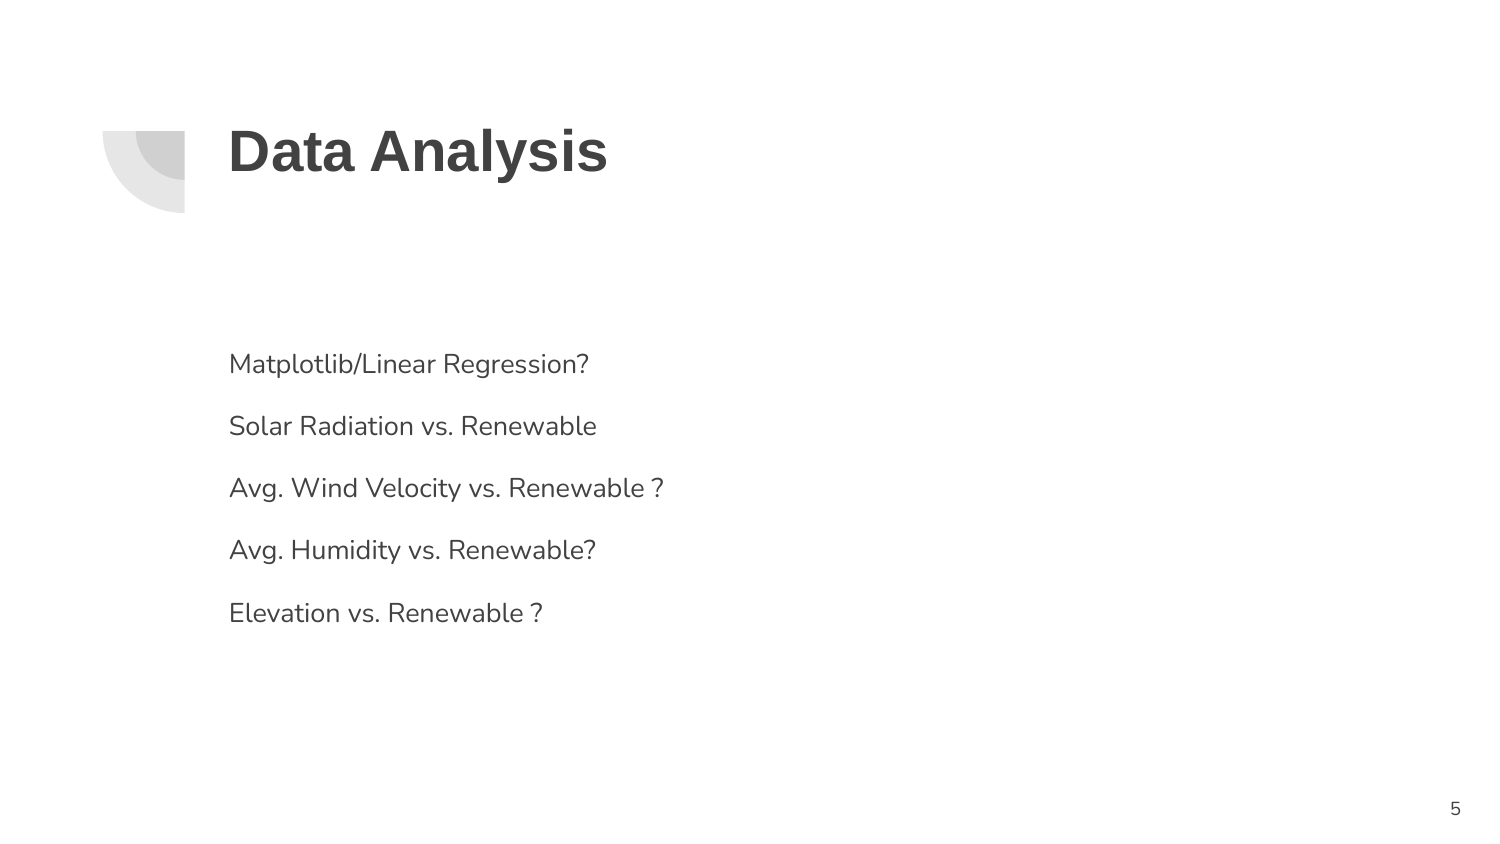

# Data Analysis
Matplotlib/Linear Regression?
Solar Radiation vs. Renewable
Avg. Wind Velocity vs. Renewable ?
Avg. Humidity vs. Renewable?
Elevation vs. Renewable ?

5